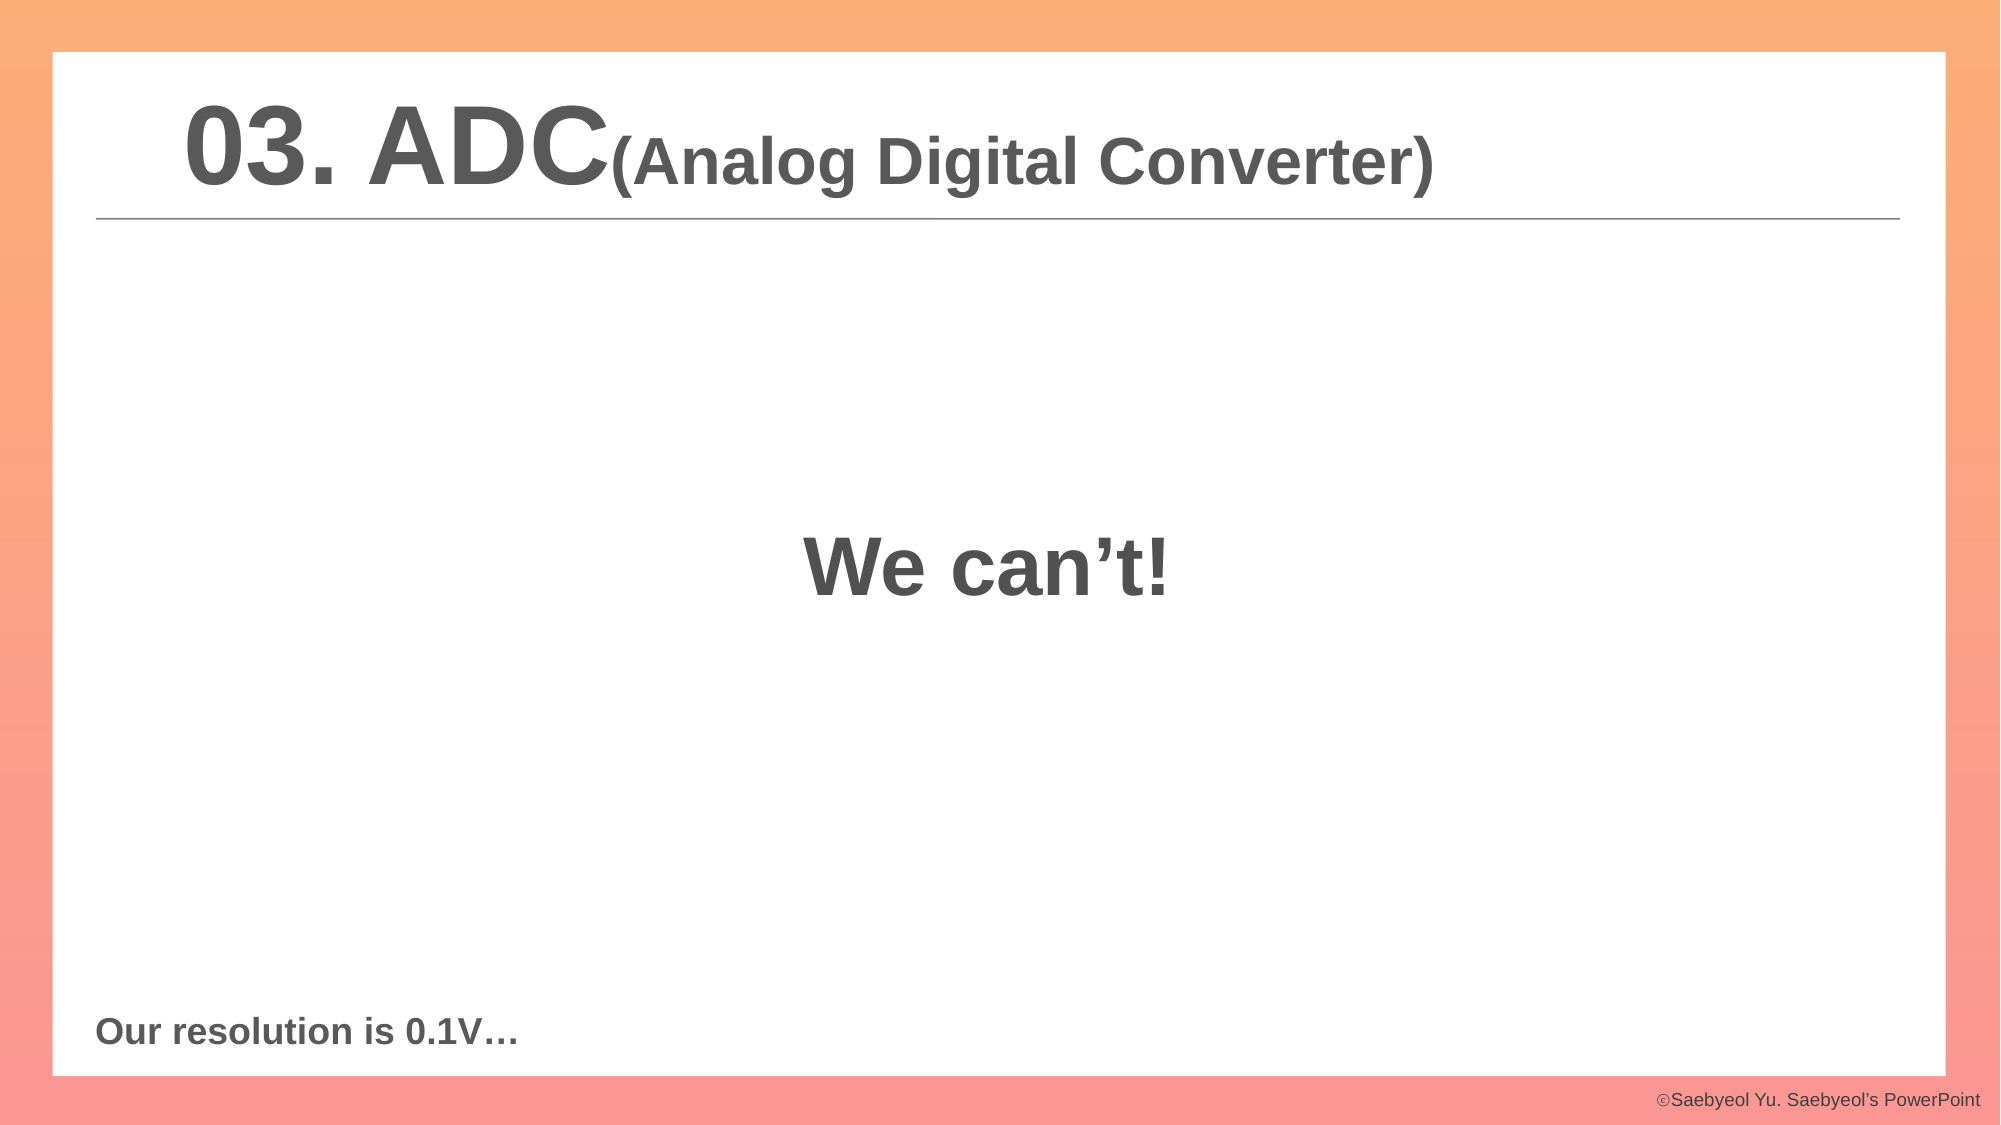

03. ADC(Analog Digital Converter)
We can’t!
Our resolution is 0.1V…